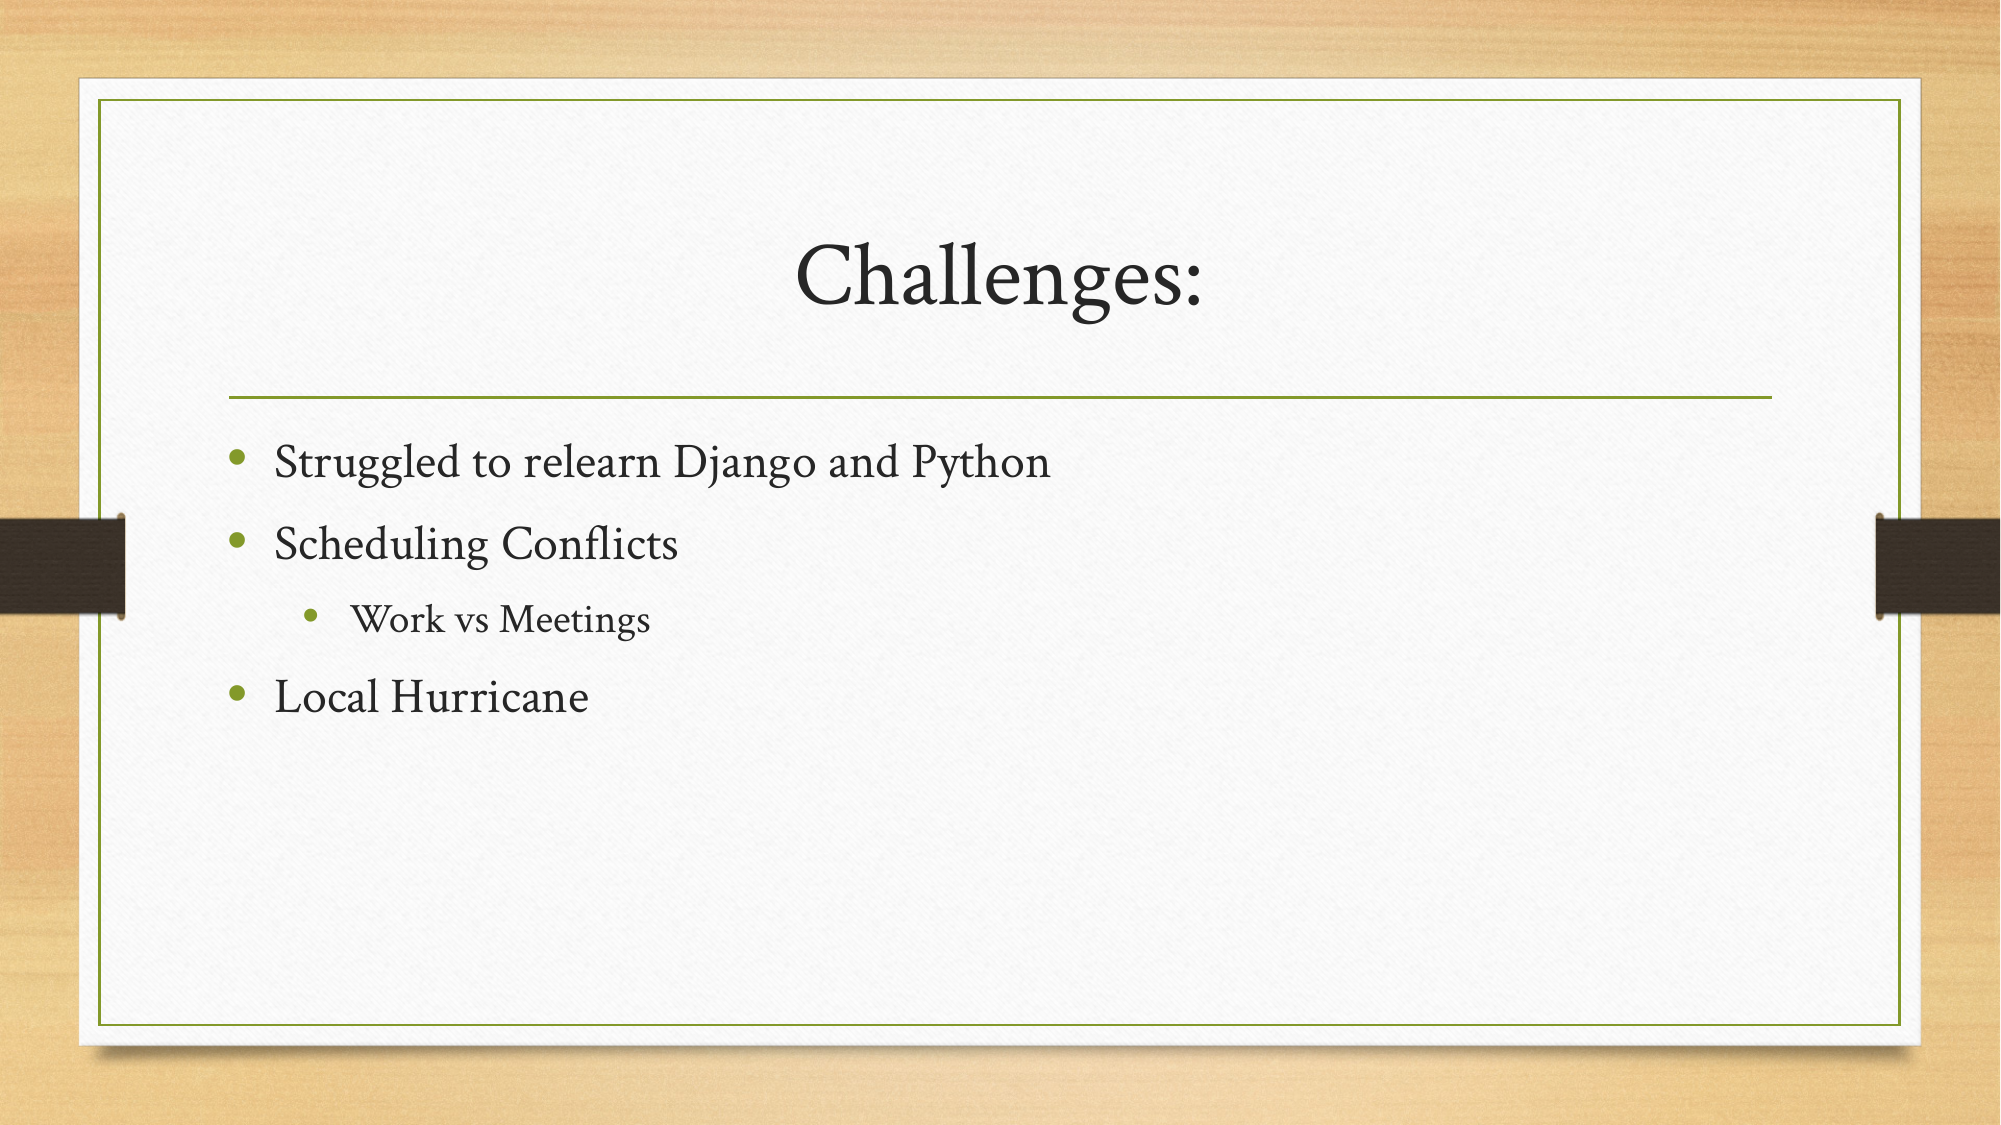

# Challenges:
Struggled to relearn Django and Python
Scheduling Conflicts
Work vs Meetings
Local Hurricane